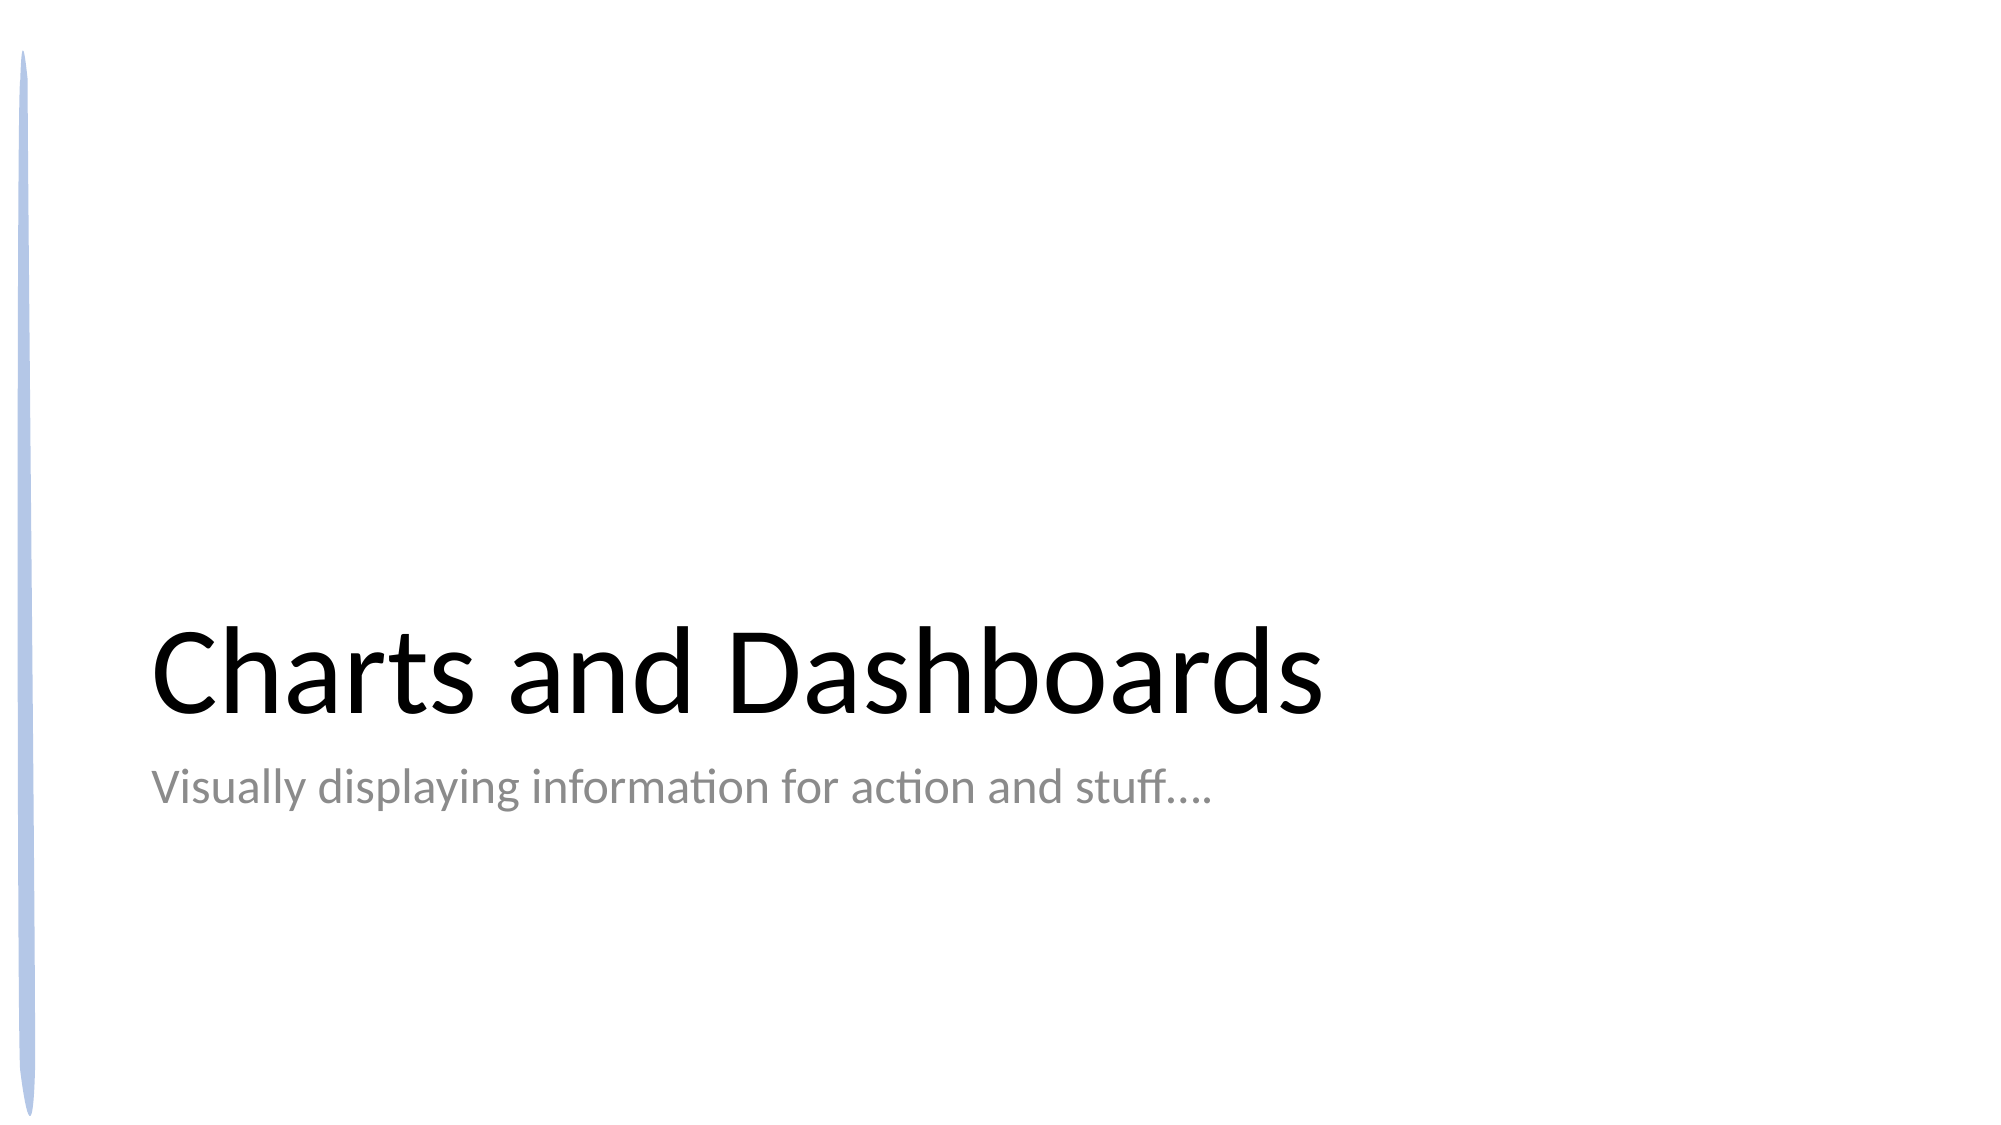

# Charts and Dashboards
Visually displaying information for action and stuff….